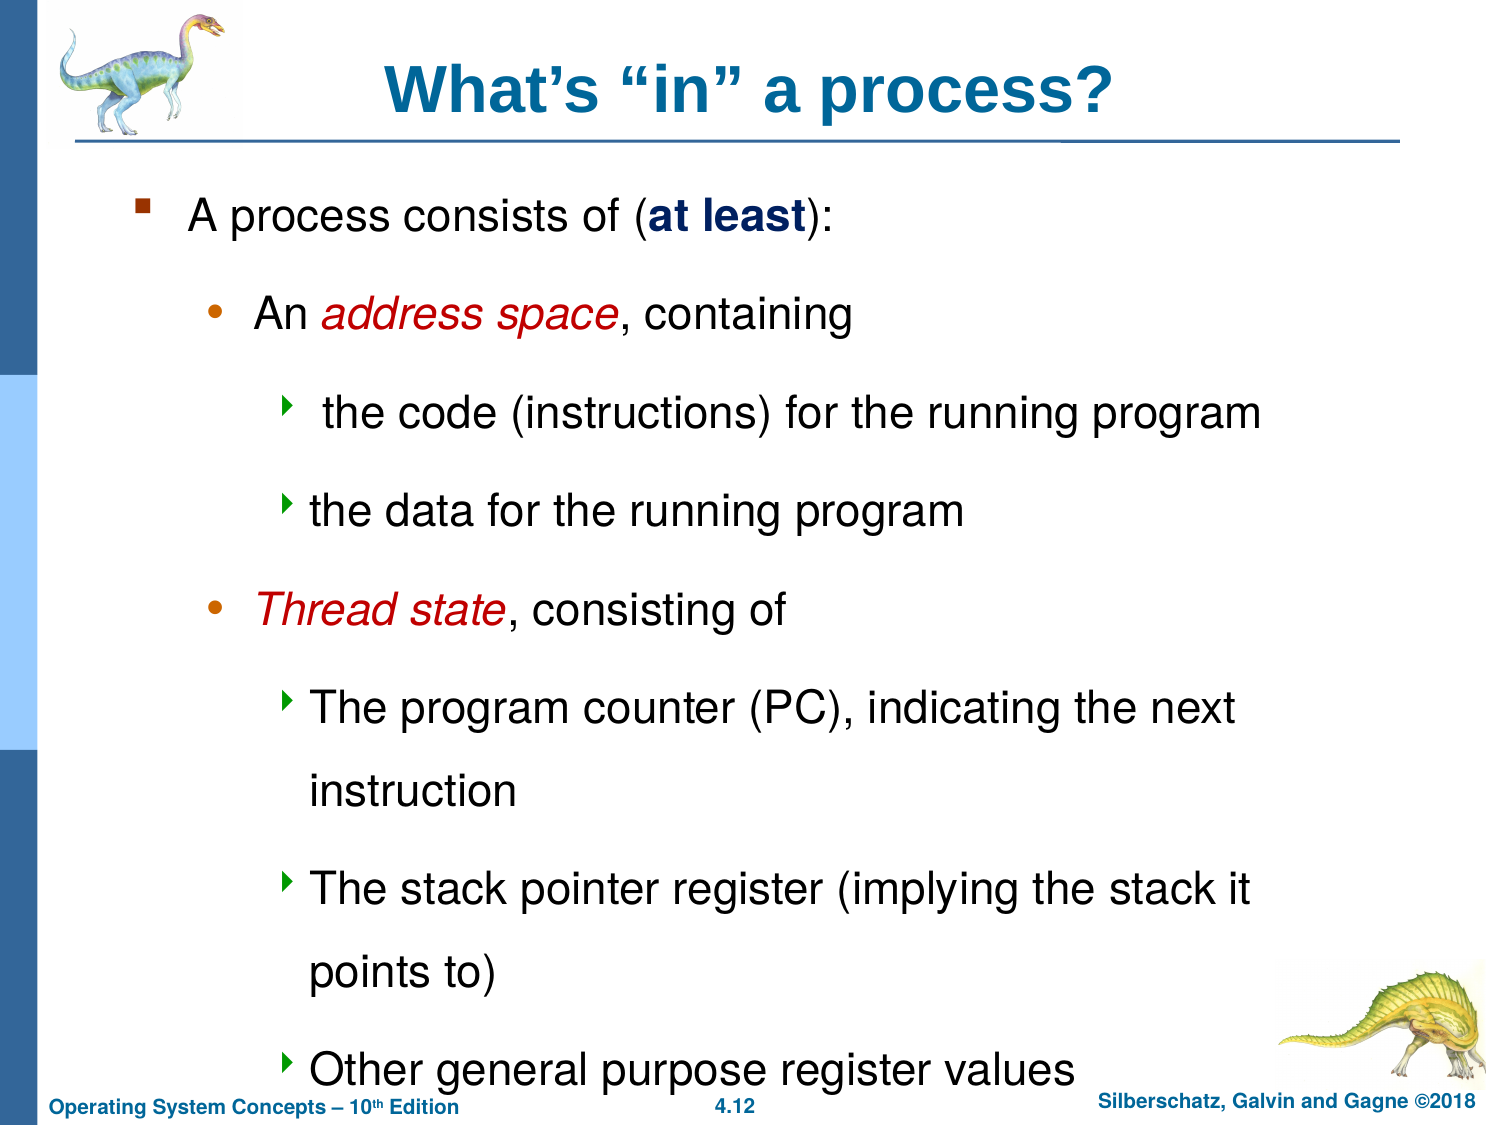

# What’s “in” a process?
A process consists of (at least):
An address space, containing
 the code (instructions) for the running program
the data for the running program
Thread state, consisting of
The program counter (PC), indicating the next instruction
The stack pointer register (implying the stack it points to)
Other general purpose register values